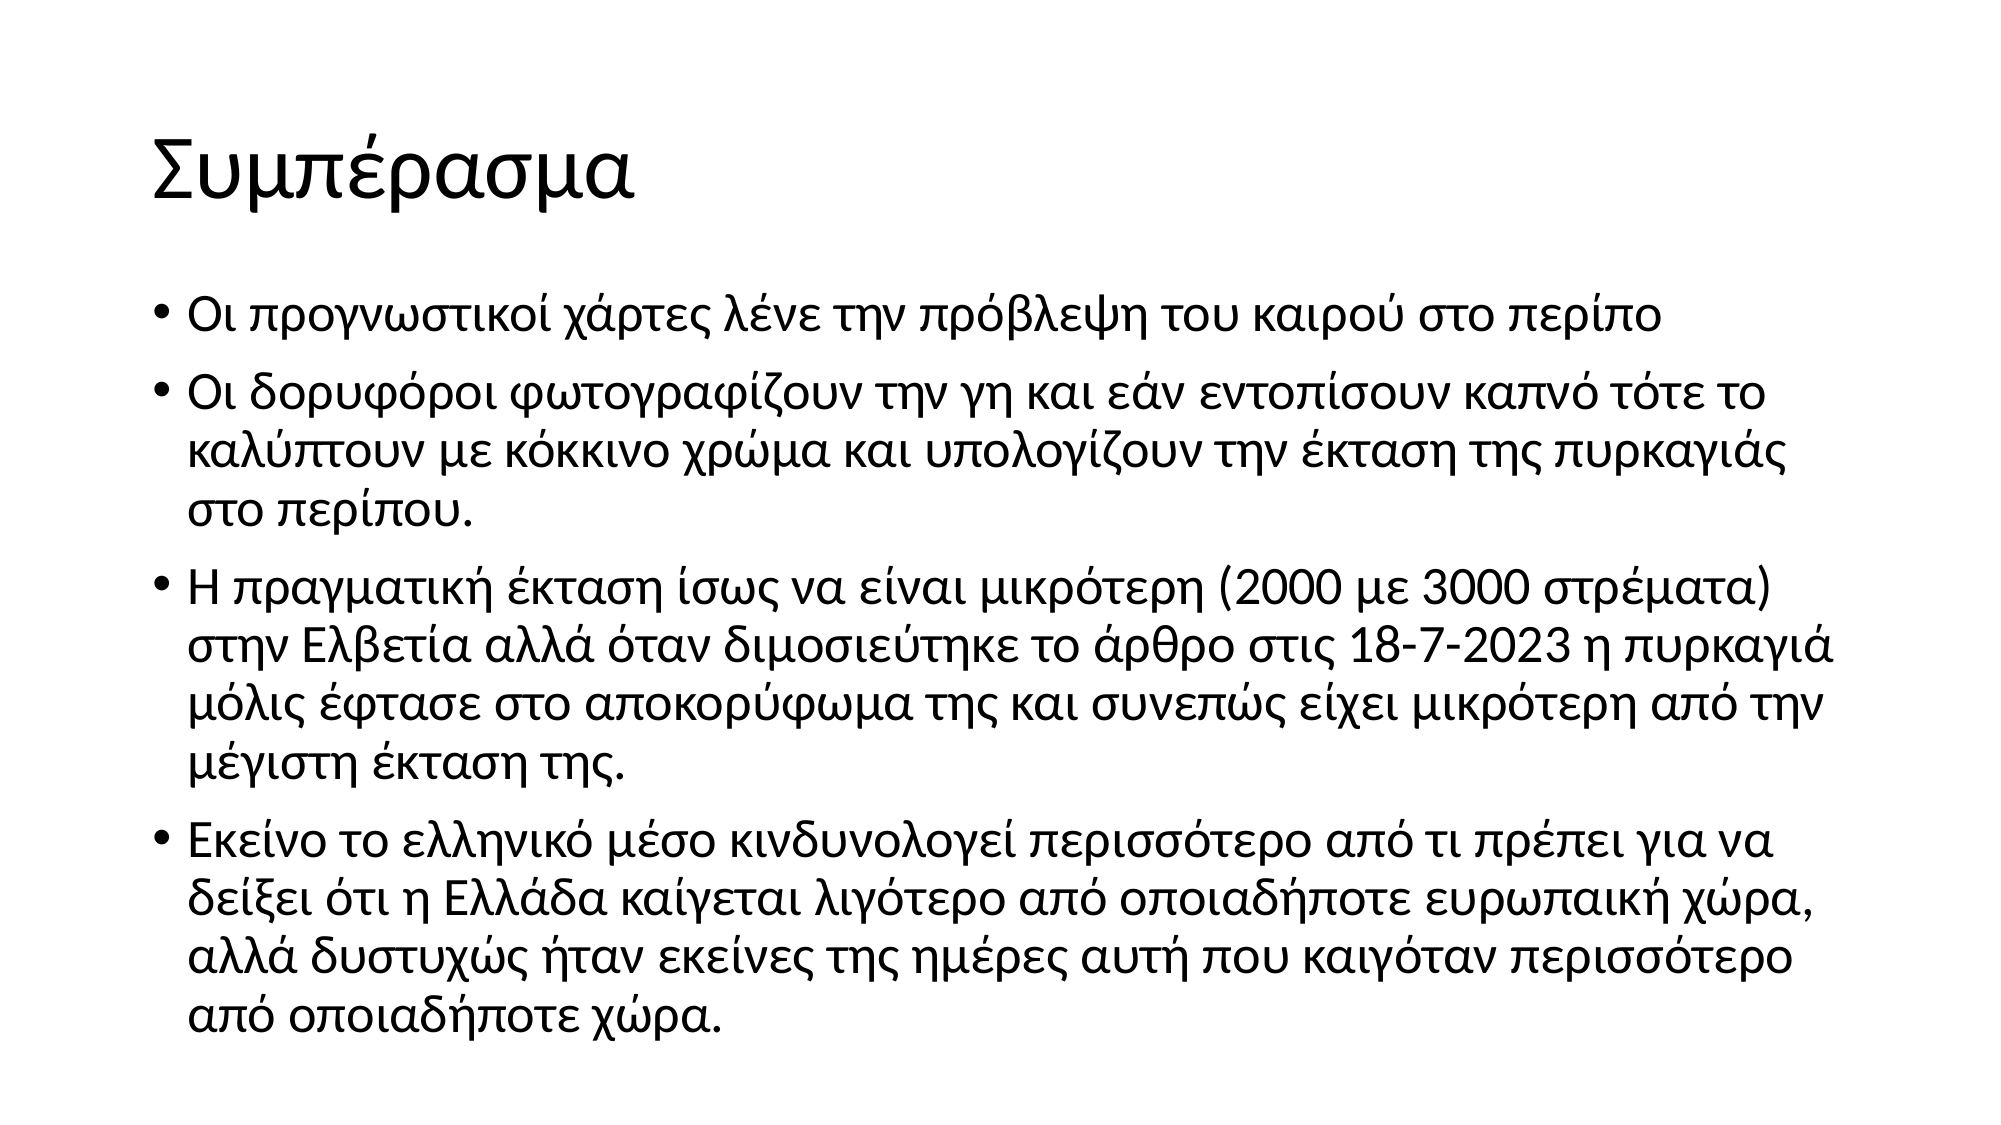

# Συμπέρασμα
Οι προγνωστικοί χάρτες λένε την πρόβλεψη του καιρού στο περίπο
Οι δορυφόροι φωτογραφίζουν την γη και εάν εντοπίσουν καπνό τότε το καλύπτουν με κόκκινο χρώμα και υπολογίζουν την έκταση της πυρκαγιάς στο περίπου.
Η πραγματική έκταση ίσως να είναι μικρότερη (2000 με 3000 στρέματα) στην Ελβετία αλλά όταν διμοσιεύτηκε το άρθρο στις 18-7-2023 η πυρκαγιά μόλις έφτασε στο αποκορύφωμα της και συνεπώς είχει μικρότερη από την μέγιστη έκταση της.
Εκείνο το ελληνικό μέσο κινδυνολογεί περισσότερο από τι πρέπει για να δείξει ότι η Ελλάδα καίγεται λιγότερο από οποιαδήποτε ευρωπαική χώρα, αλλά δυστυχώς ήταν εκείνες της ημέρες αυτή που καιγόταν περισσότερο από οποιαδήποτε χώρα.